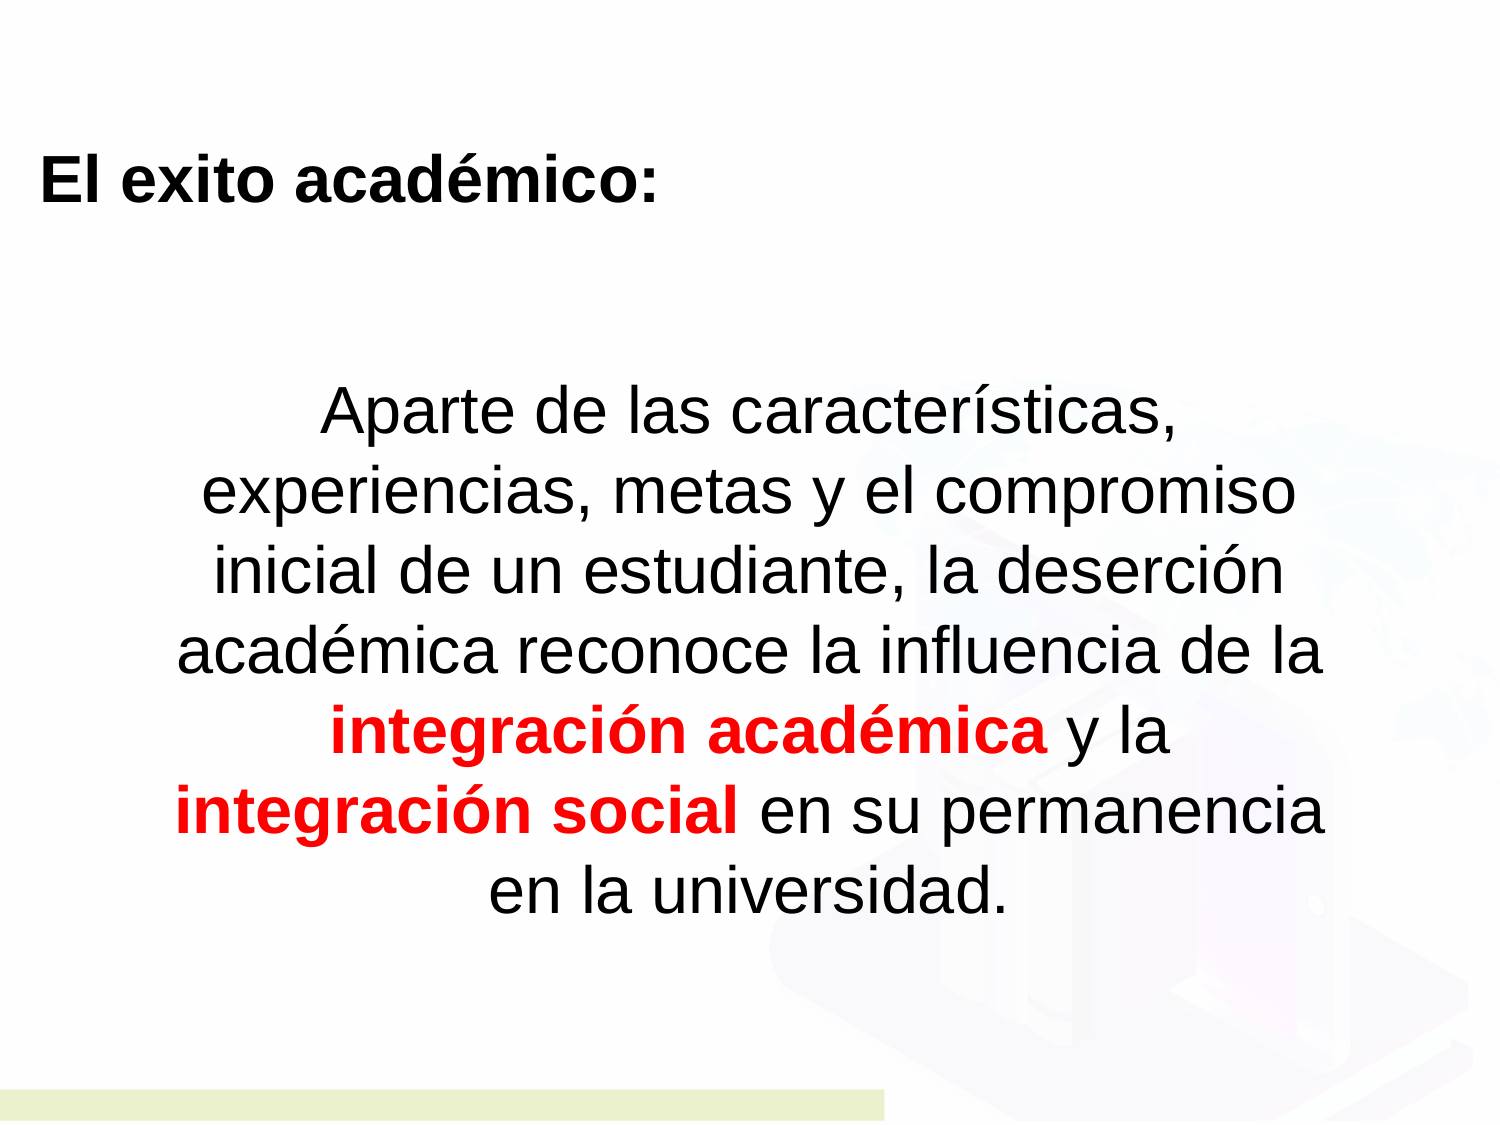

El exito académico:
Aparte de las características, experiencias, metas y el compromiso inicial de un estudiante, la deserción académica reconoce la influencia de la integración académica y la integración social en su permanencia en la universidad.